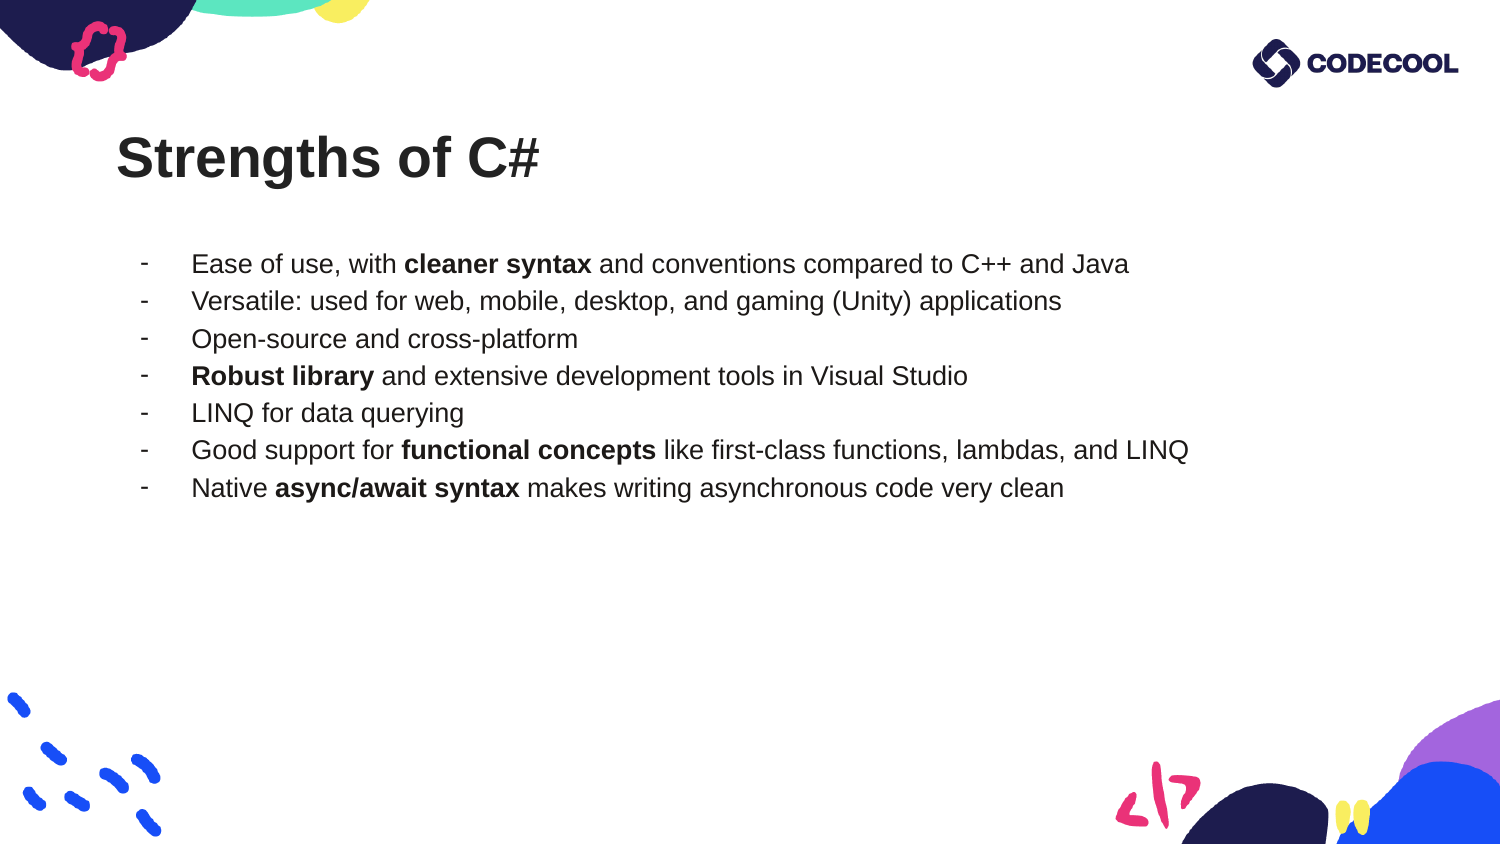

# Strengths of C#
Ease of use, with cleaner syntax and conventions compared to C++ and Java
Versatile: used for web, mobile, desktop, and gaming (Unity) applications
Open-source and cross-platform
Robust library and extensive development tools in Visual Studio
LINQ for data querying
Good support for functional concepts like first-class functions, lambdas, and LINQ
Native async/await syntax makes writing asynchronous code very clean